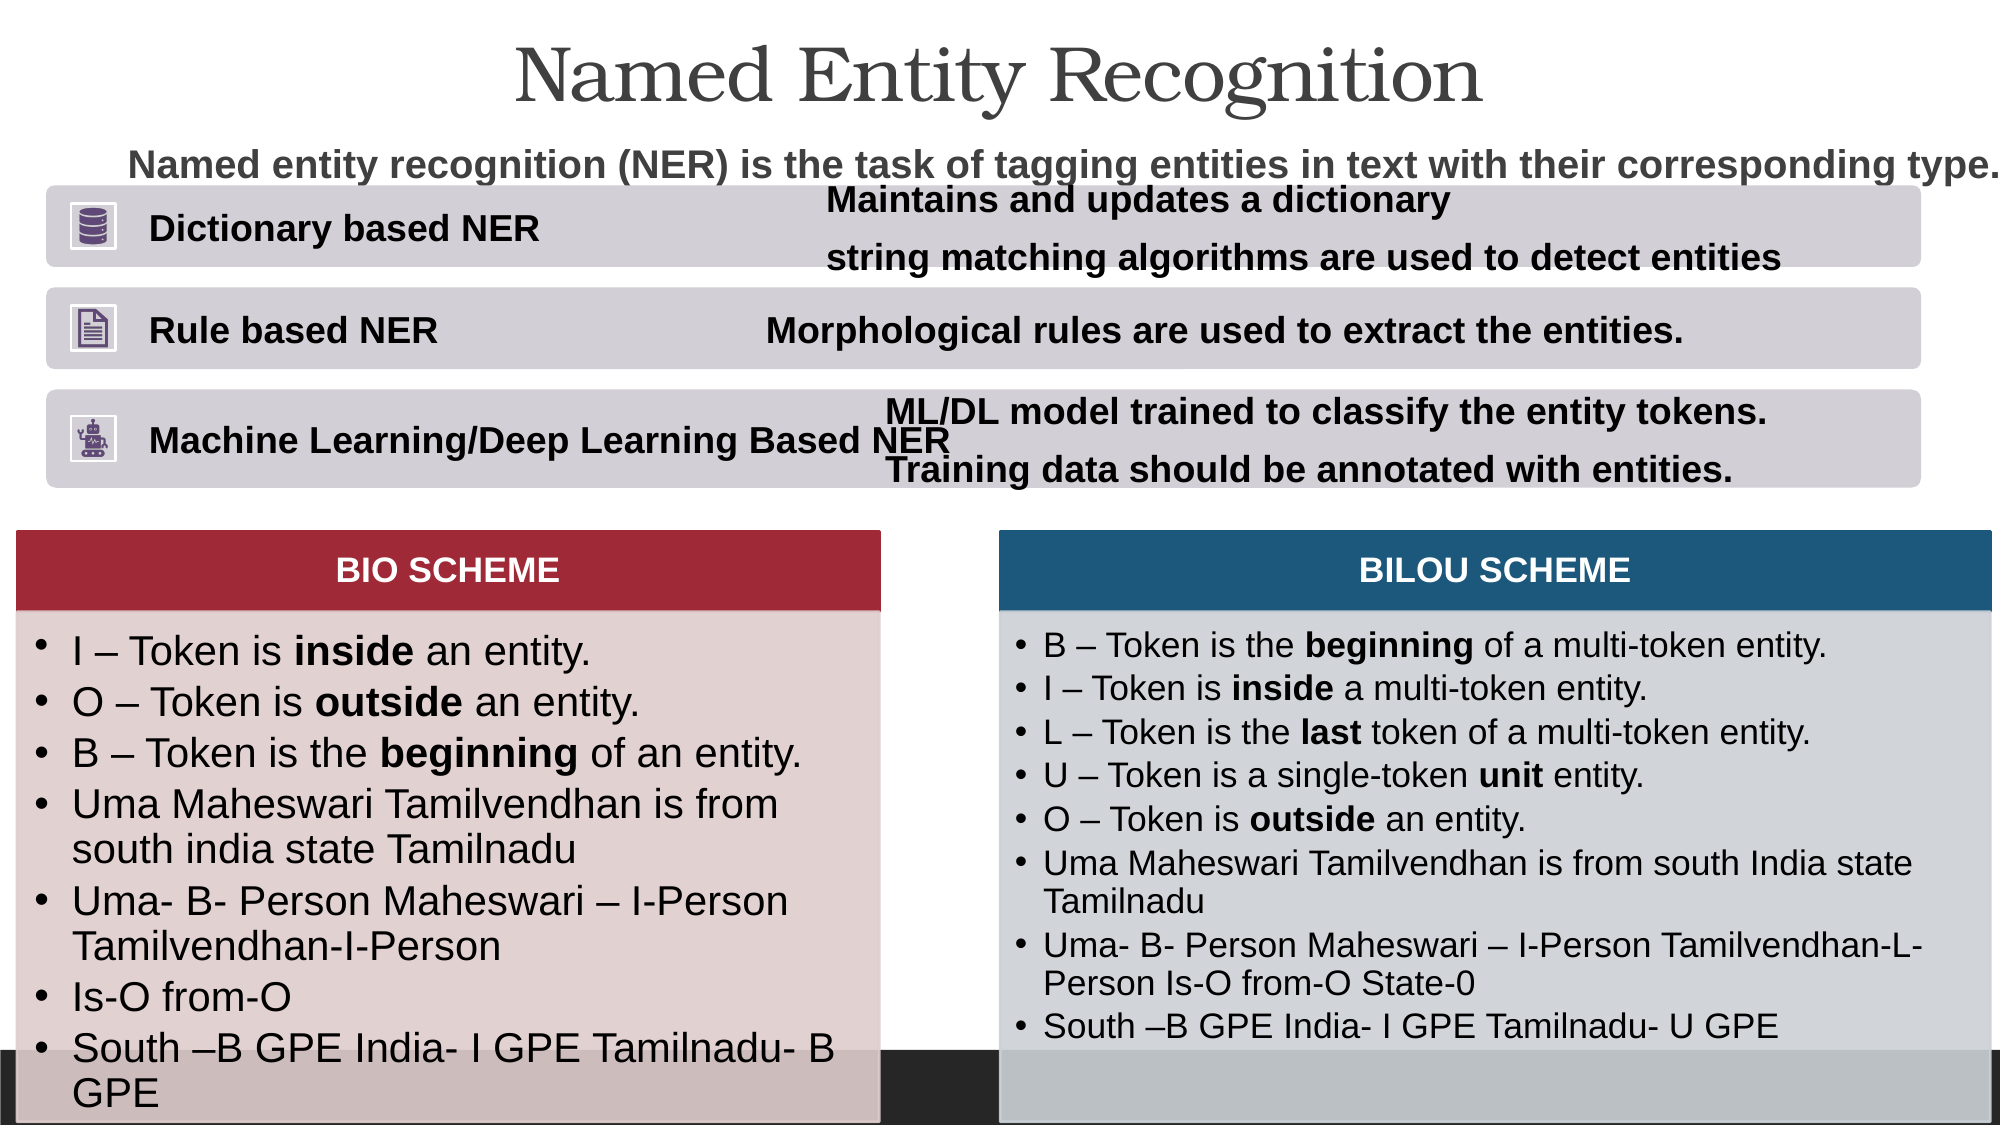

# Named Entity Recognition
Named entity recognition (NER) is the task of tagging entities in text with their corresponding type.
Dictionary based NER
Maintains and updates a dictionary
string matching algorithms are used to detect entities
Rule based NER
Morphological rules are used to extract the entities.
Machine Learning/Deep Learning Based NER
ML/DL model trained to classify the entity tokens.
Training data should be annotated with entities.
BIO SCHEME
I – Token is inside an entity.
O – Token is outside an entity.
B – Token is the beginning of an entity.
Uma Maheswari Tamilvendhan is from south india state Tamilnadu
Uma- B- Person Maheswari – I-Person Tamilvendhan-I-Person
Is-O from-O
South –B GPE India- I GPE Tamilnadu- B GPE
BILOU SCHEME
B – Token is the beginning of a multi-token entity.
I – Token is inside a multi-token entity.
L – Token is the last token of a multi-token entity.
U – Token is a single-token unit entity.
O – Token is outside an entity.
Uma Maheswari Tamilvendhan is from south India state Tamilnadu
Uma- B- Person Maheswari – I-Person Tamilvendhan-L-Person Is-O from-O State-0
South –B GPE India- I GPE Tamilnadu- U GPE